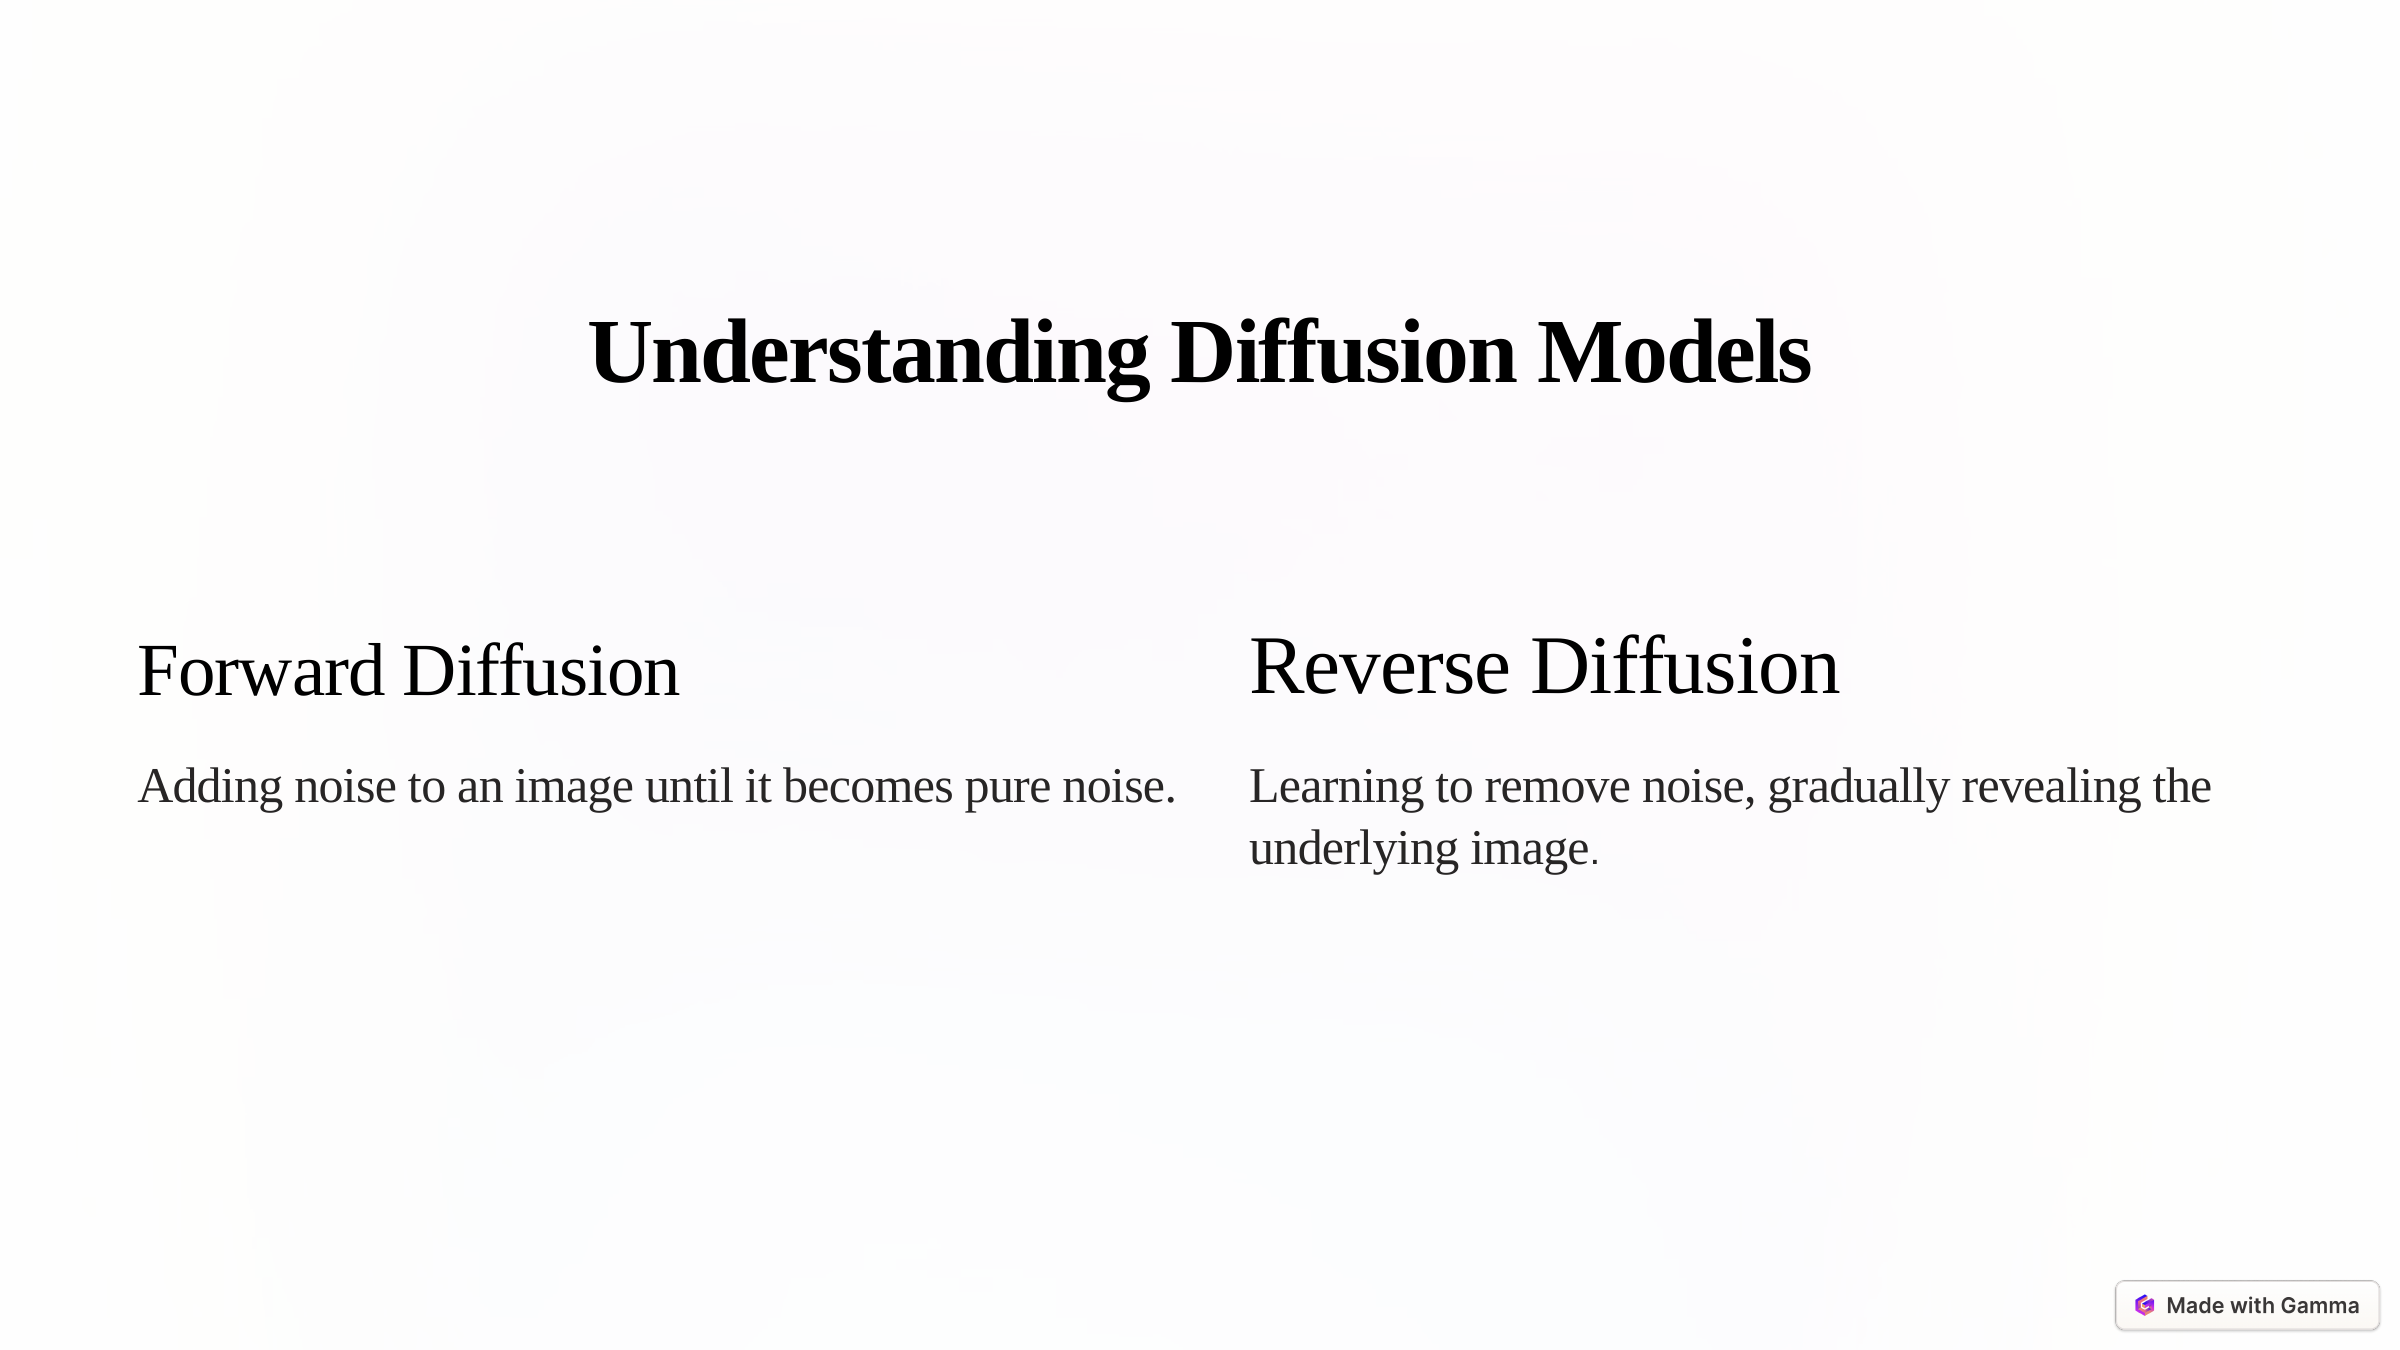

Understanding Diffusion Models
Forward Diffusion
Reverse Diffusion
Adding noise to an image until it becomes pure noise.
Learning to remove noise, gradually revealing the underlying image.